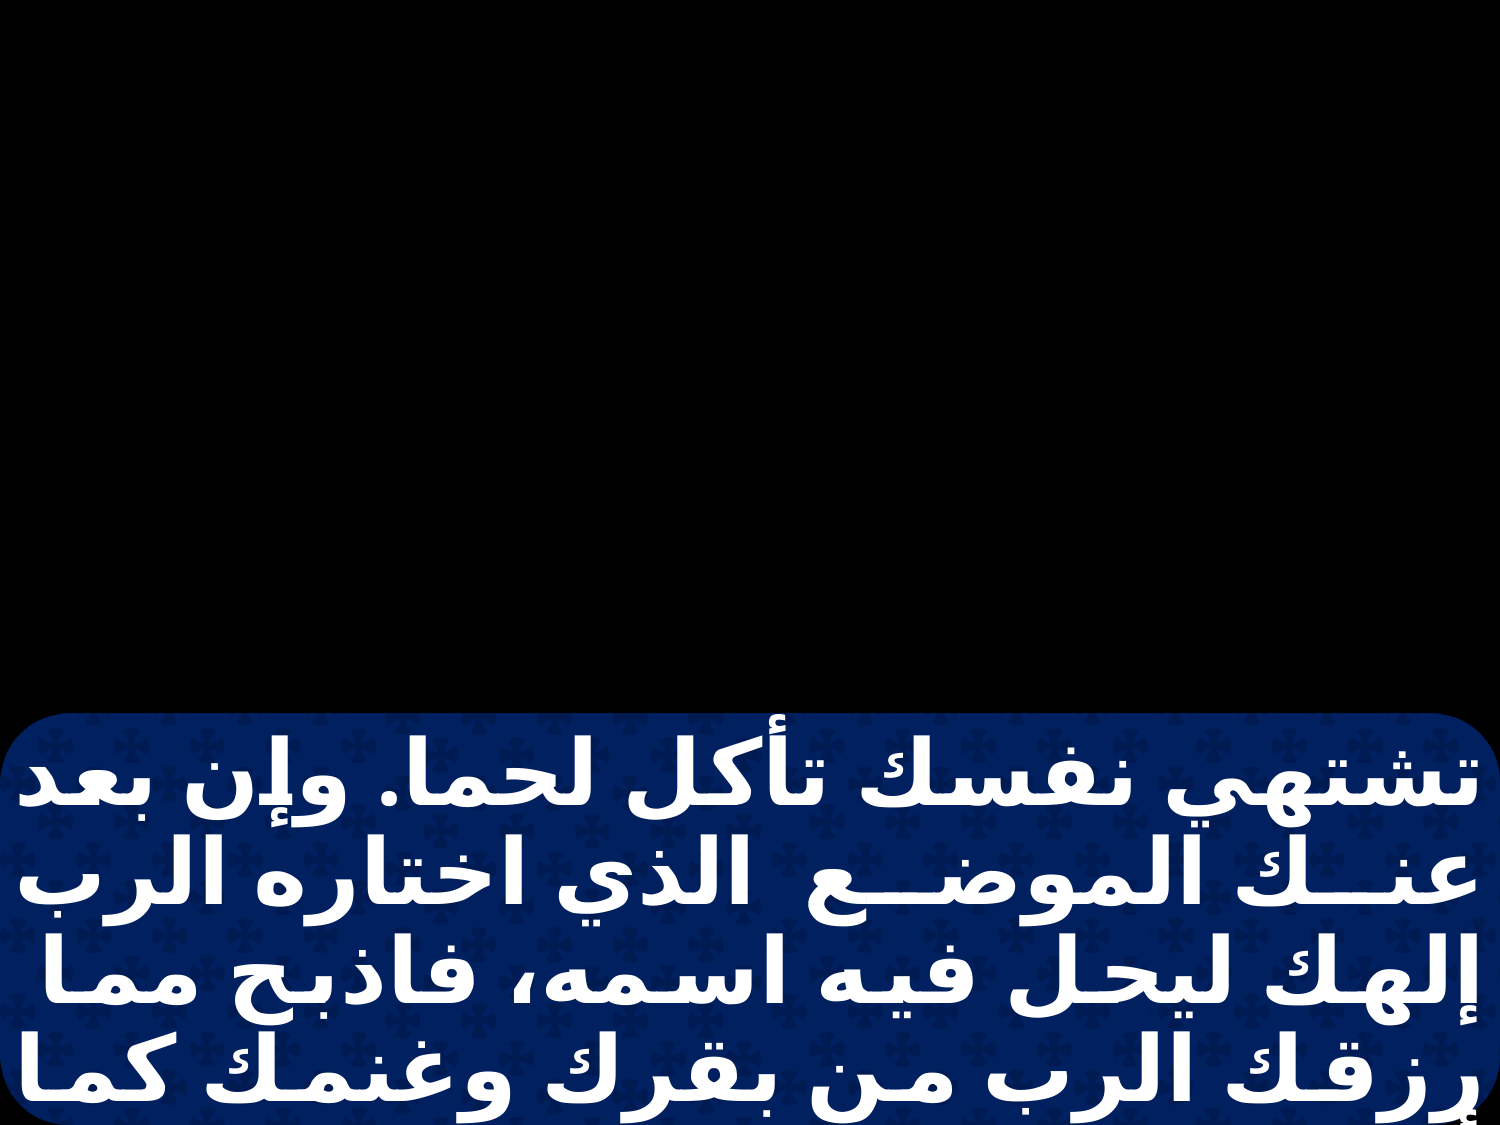

تشتهي نفسك تأكل لحما. وإن بعد عنك الموضع  الذي اختاره الرب إلهك ليحل فيه اسمه، فاذبح مما  رزقك الرب من بقرك وغنمك كما أمرتك، وكل في  مدنك من كل ما اشتهت نفسك، كما يؤكل الظبي